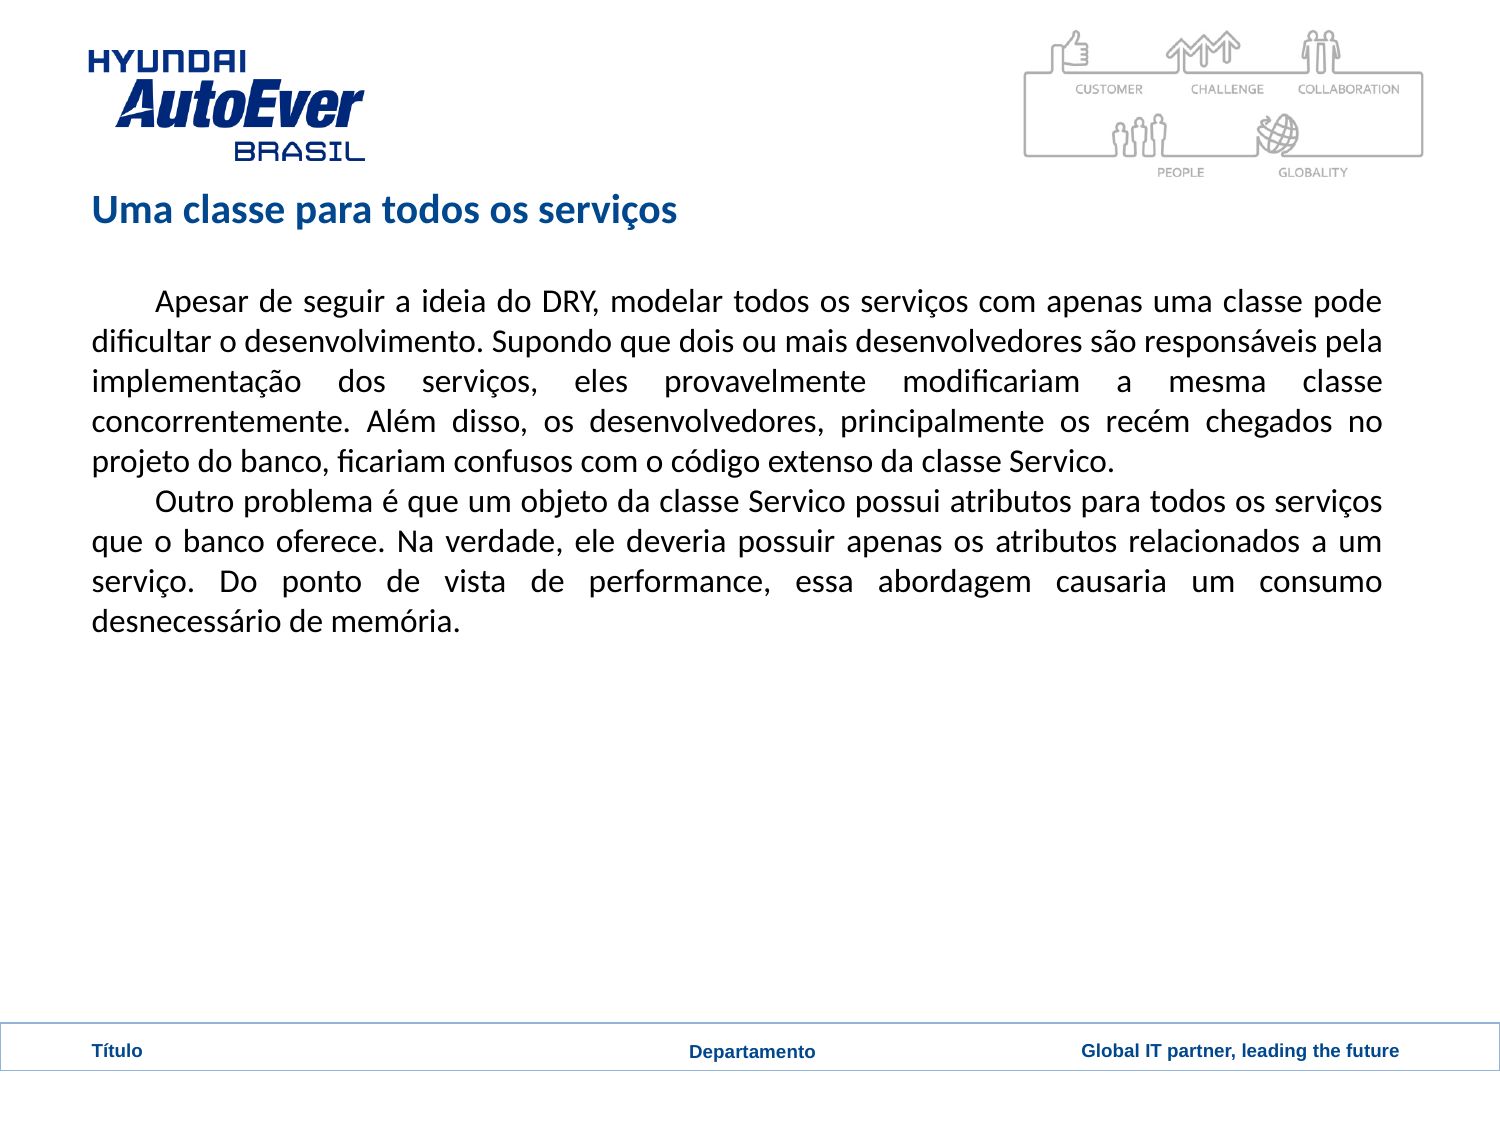

# Uma classe para todos os serviços

Apesar de seguir a ideia do DRY, modelar todos os serviços com apenas uma classe pode dificultar o desenvolvimento. Supondo que dois ou mais desenvolvedores são responsáveis pela implementação dos serviços, eles provavelmente modificariam a mesma classe concorrentemente. Além disso, os desenvolvedores, principalmente os recém chegados no projeto do banco, ficariam confusos com o código extenso da classe Servico.
Outro problema é que um objeto da classe Servico possui atributos para todos os serviços que o banco oferece. Na verdade, ele deveria possuir apenas os atributos relacionados a um serviço. Do ponto de vista de performance, essa abordagem causaria um consumo desnecessário de memória.